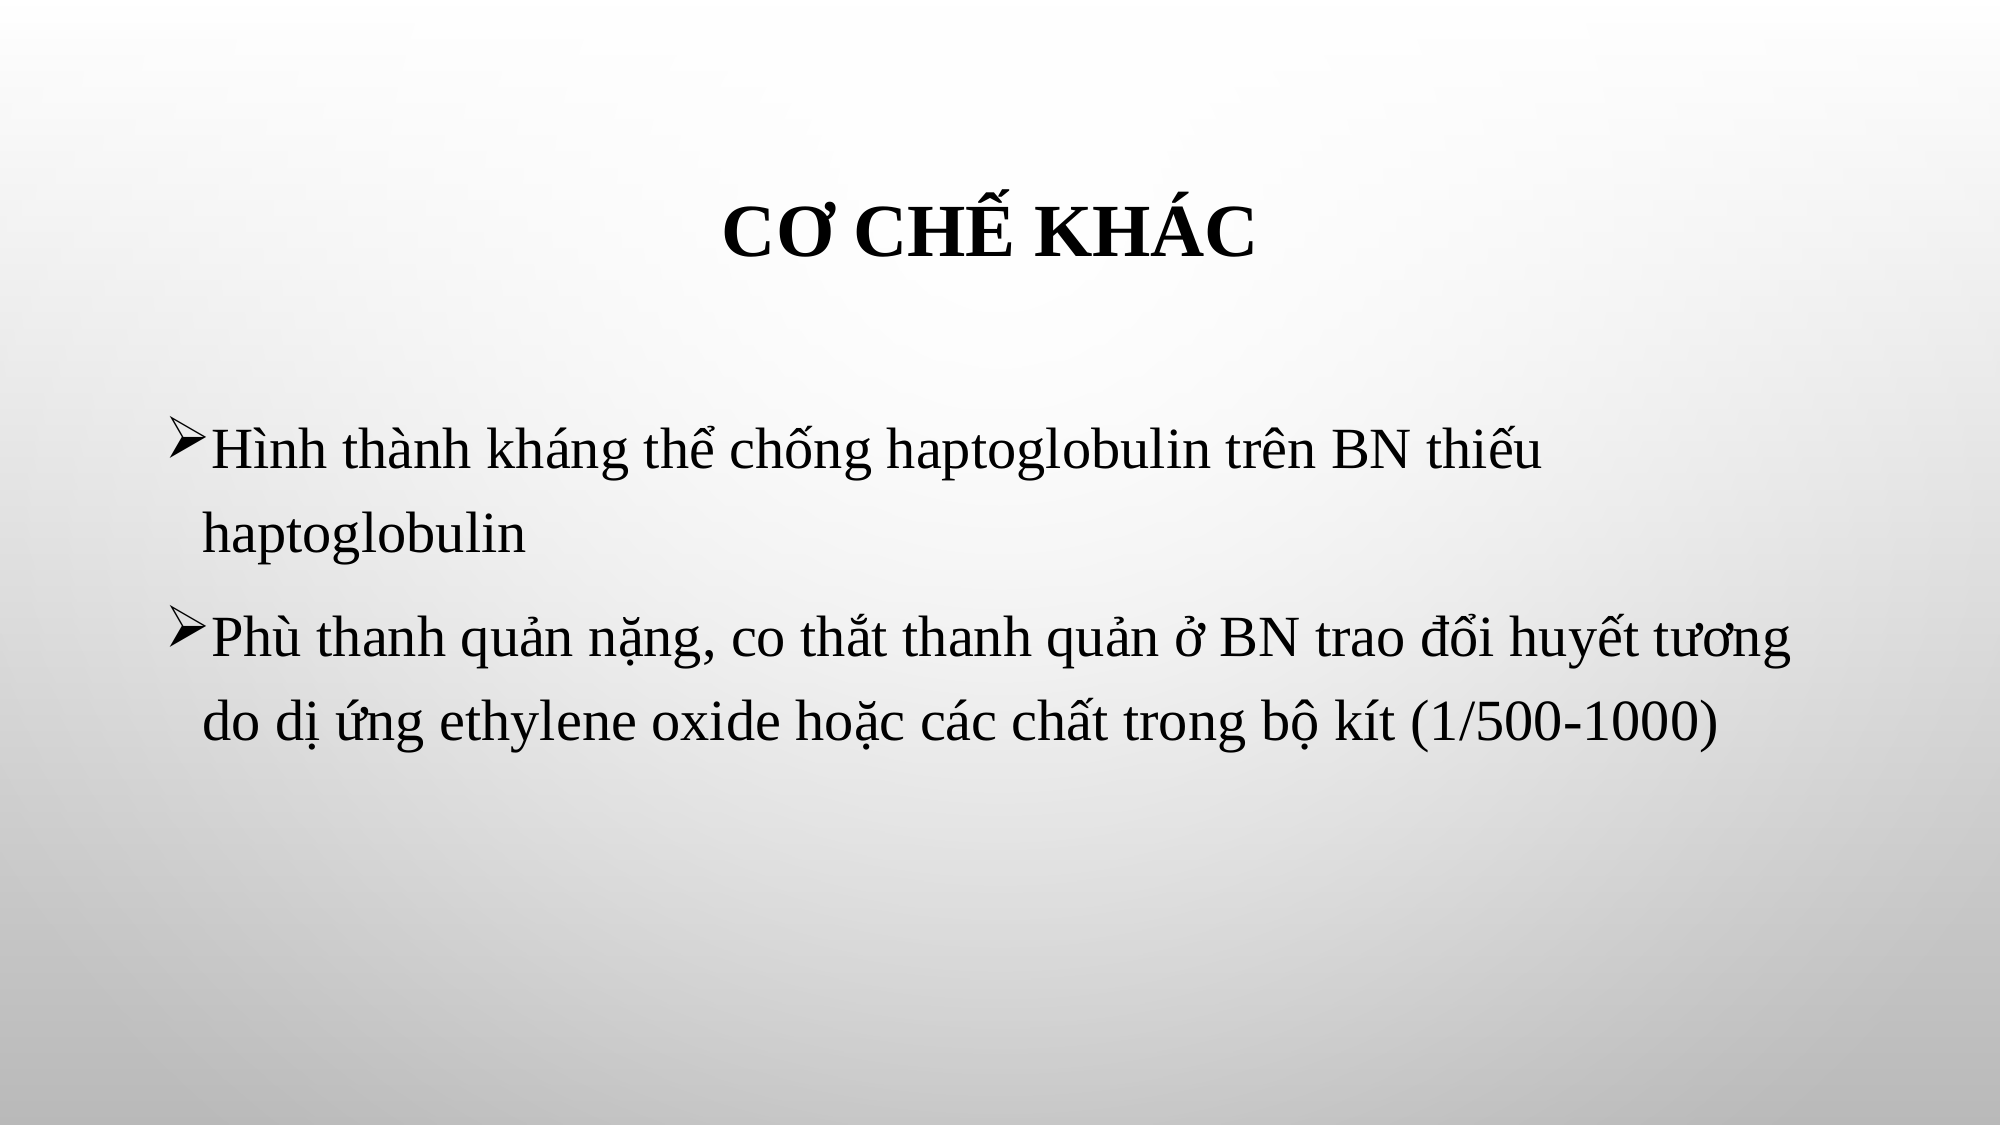

# Cơ chế khác
Hình thành kháng thể chống haptoglobulin trên BN thiếu haptoglobulin
Phù thanh quản nặng, co thắt thanh quản ở BN trao đổi huyết tương do dị ứng ethylene oxide hoặc các chất trong bộ kít (1/500-1000)